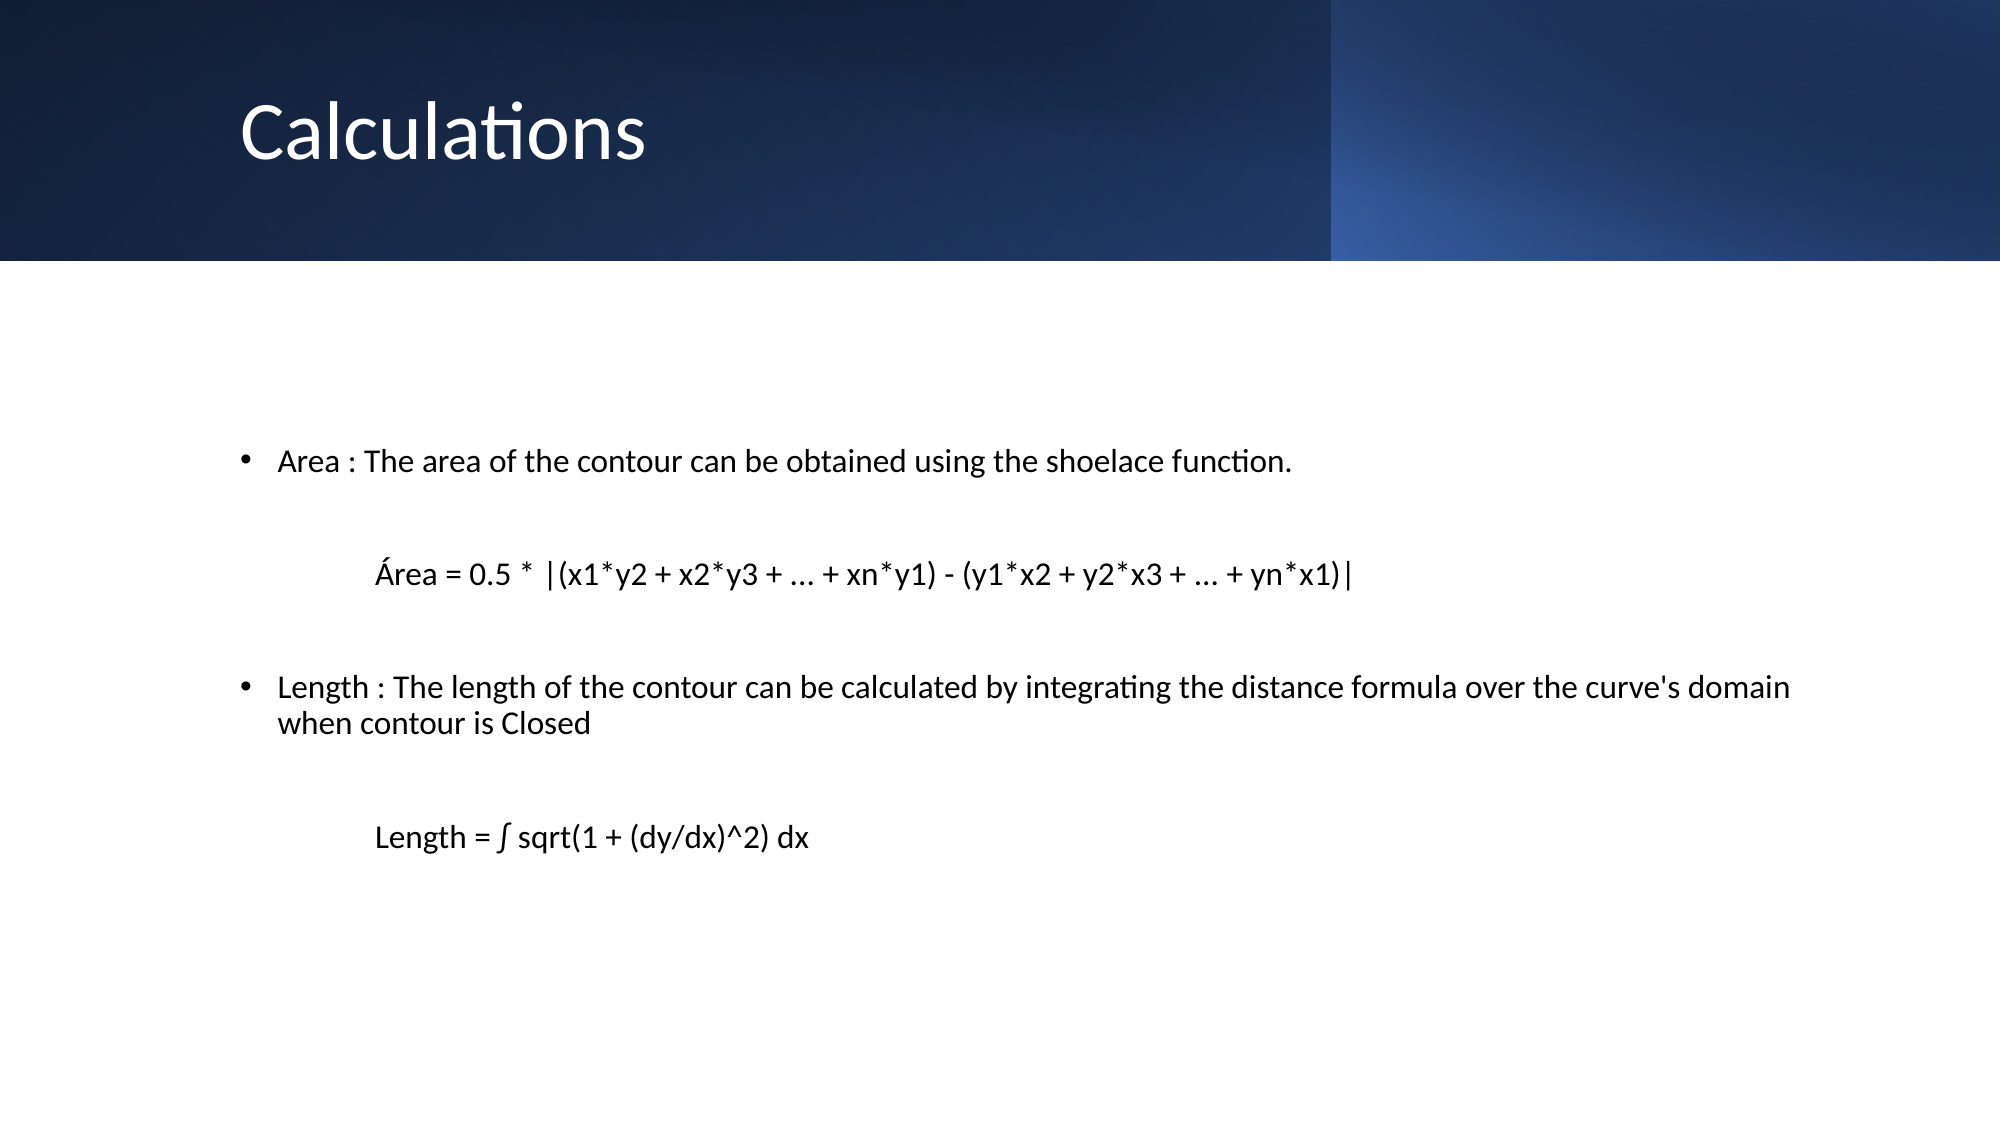

# Calculations
Area : The area of the contour can be obtained using the shoelace function.

                  Área = 0.5 * |(x1*y2 + x2*y3 + ... + xn*y1) - (y1*x2 + y2*x3 + ... + yn*x1)|

Length : The length of the contour can be calculated by integrating the distance formula over the curve's domain when contour is Closed

                  Length = ∫ sqrt(1 + (dy/dx)^2) dx